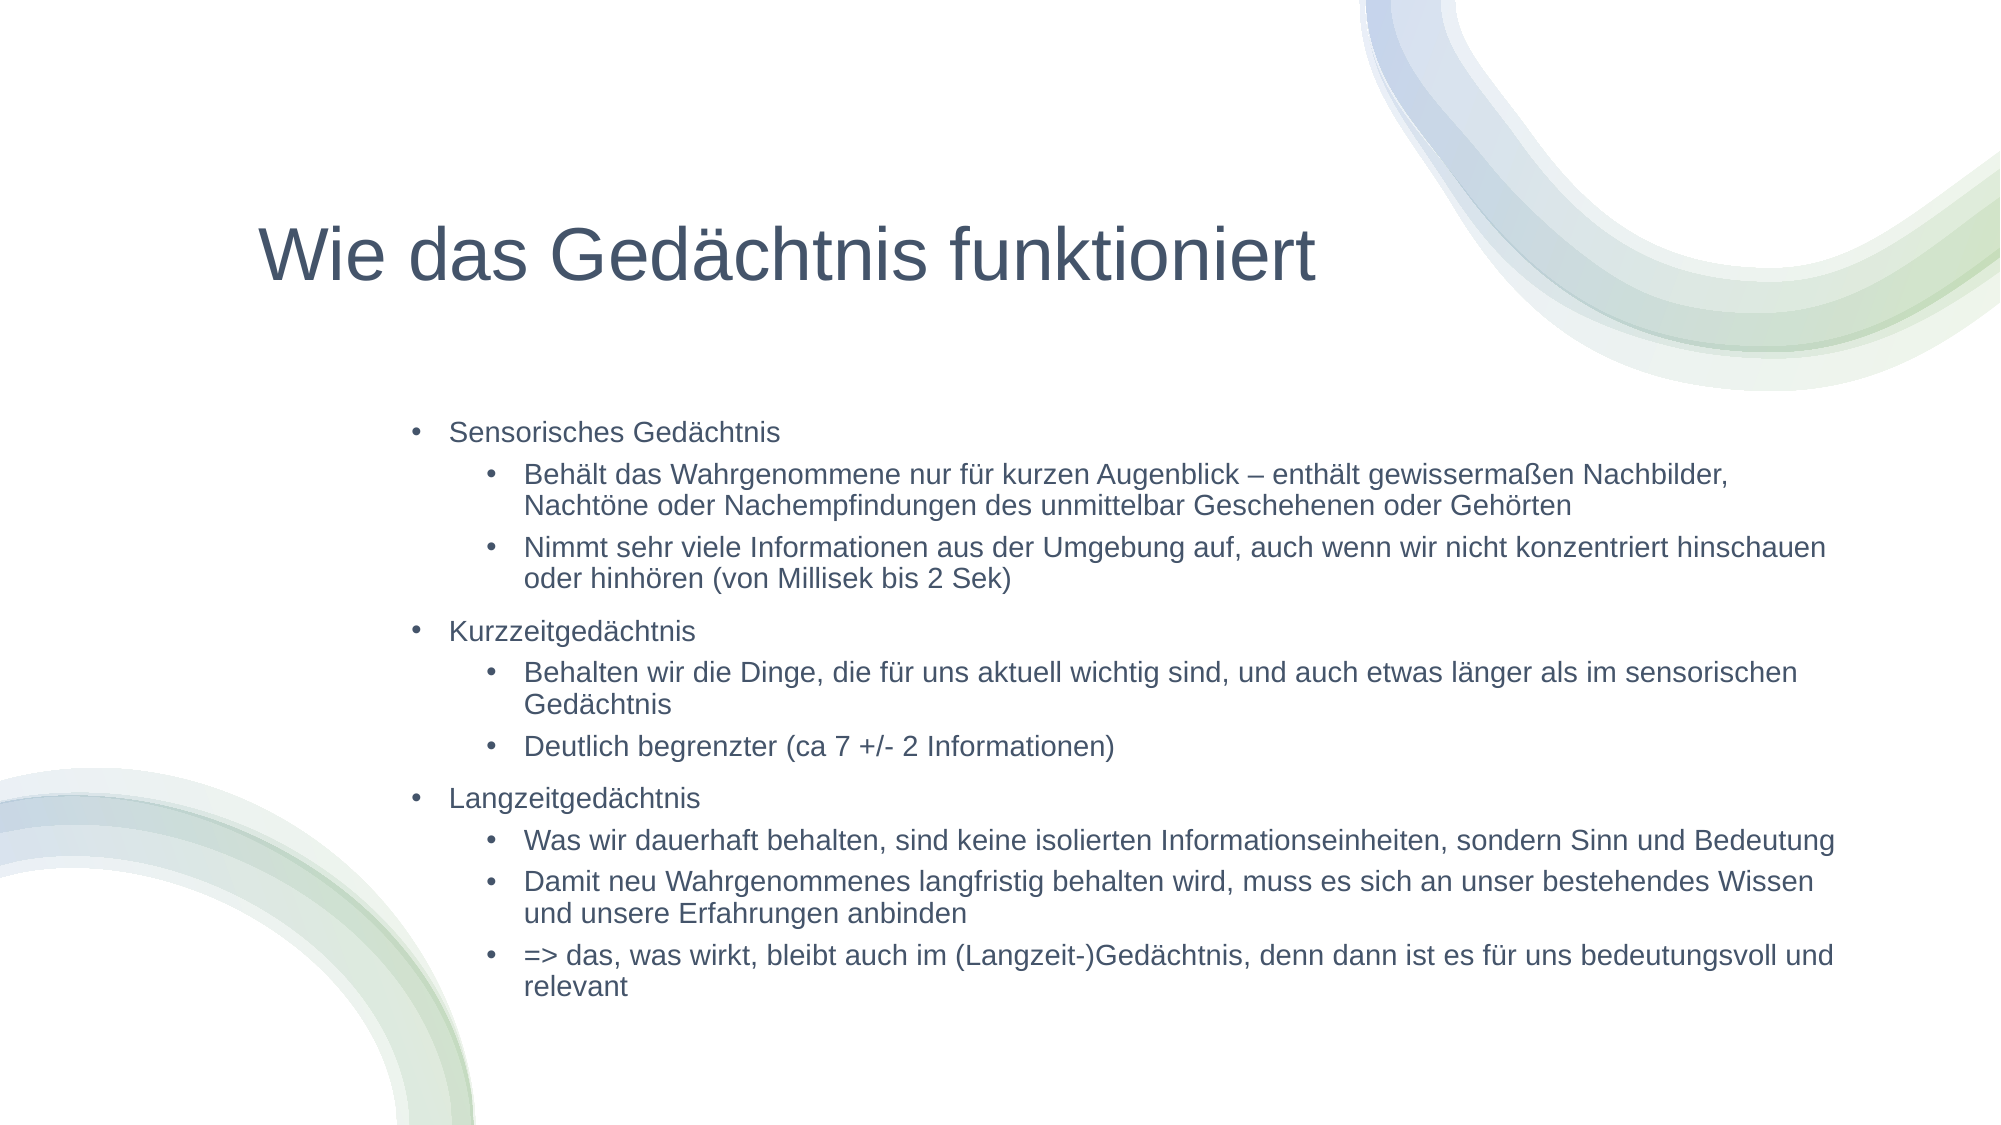

# Wie das Gedächtnis funktioniert
Sensorisches Gedächtnis
Behält das Wahrgenommene nur für kurzen Augenblick – enthält gewissermaßen Nachbilder, Nachtöne oder Nachempfindungen des unmittelbar Geschehenen oder Gehörten
Nimmt sehr viele Informationen aus der Umgebung auf, auch wenn wir nicht konzentriert hinschauen oder hinhören (von Millisek bis 2 Sek)
Kurzzeitgedächtnis
Behalten wir die Dinge, die für uns aktuell wichtig sind, und auch etwas länger als im sensorischen Gedächtnis
Deutlich begrenzter (ca 7 +/- 2 Informationen)
Langzeitgedächtnis
Was wir dauerhaft behalten, sind keine isolierten Informationseinheiten, sondern Sinn und Bedeutung
Damit neu Wahrgenommenes langfristig behalten wird, muss es sich an unser bestehendes Wissen und unsere Erfahrungen anbinden
=> das, was wirkt, bleibt auch im (Langzeit-)Gedächtnis, denn dann ist es für uns bedeutungsvoll und relevant